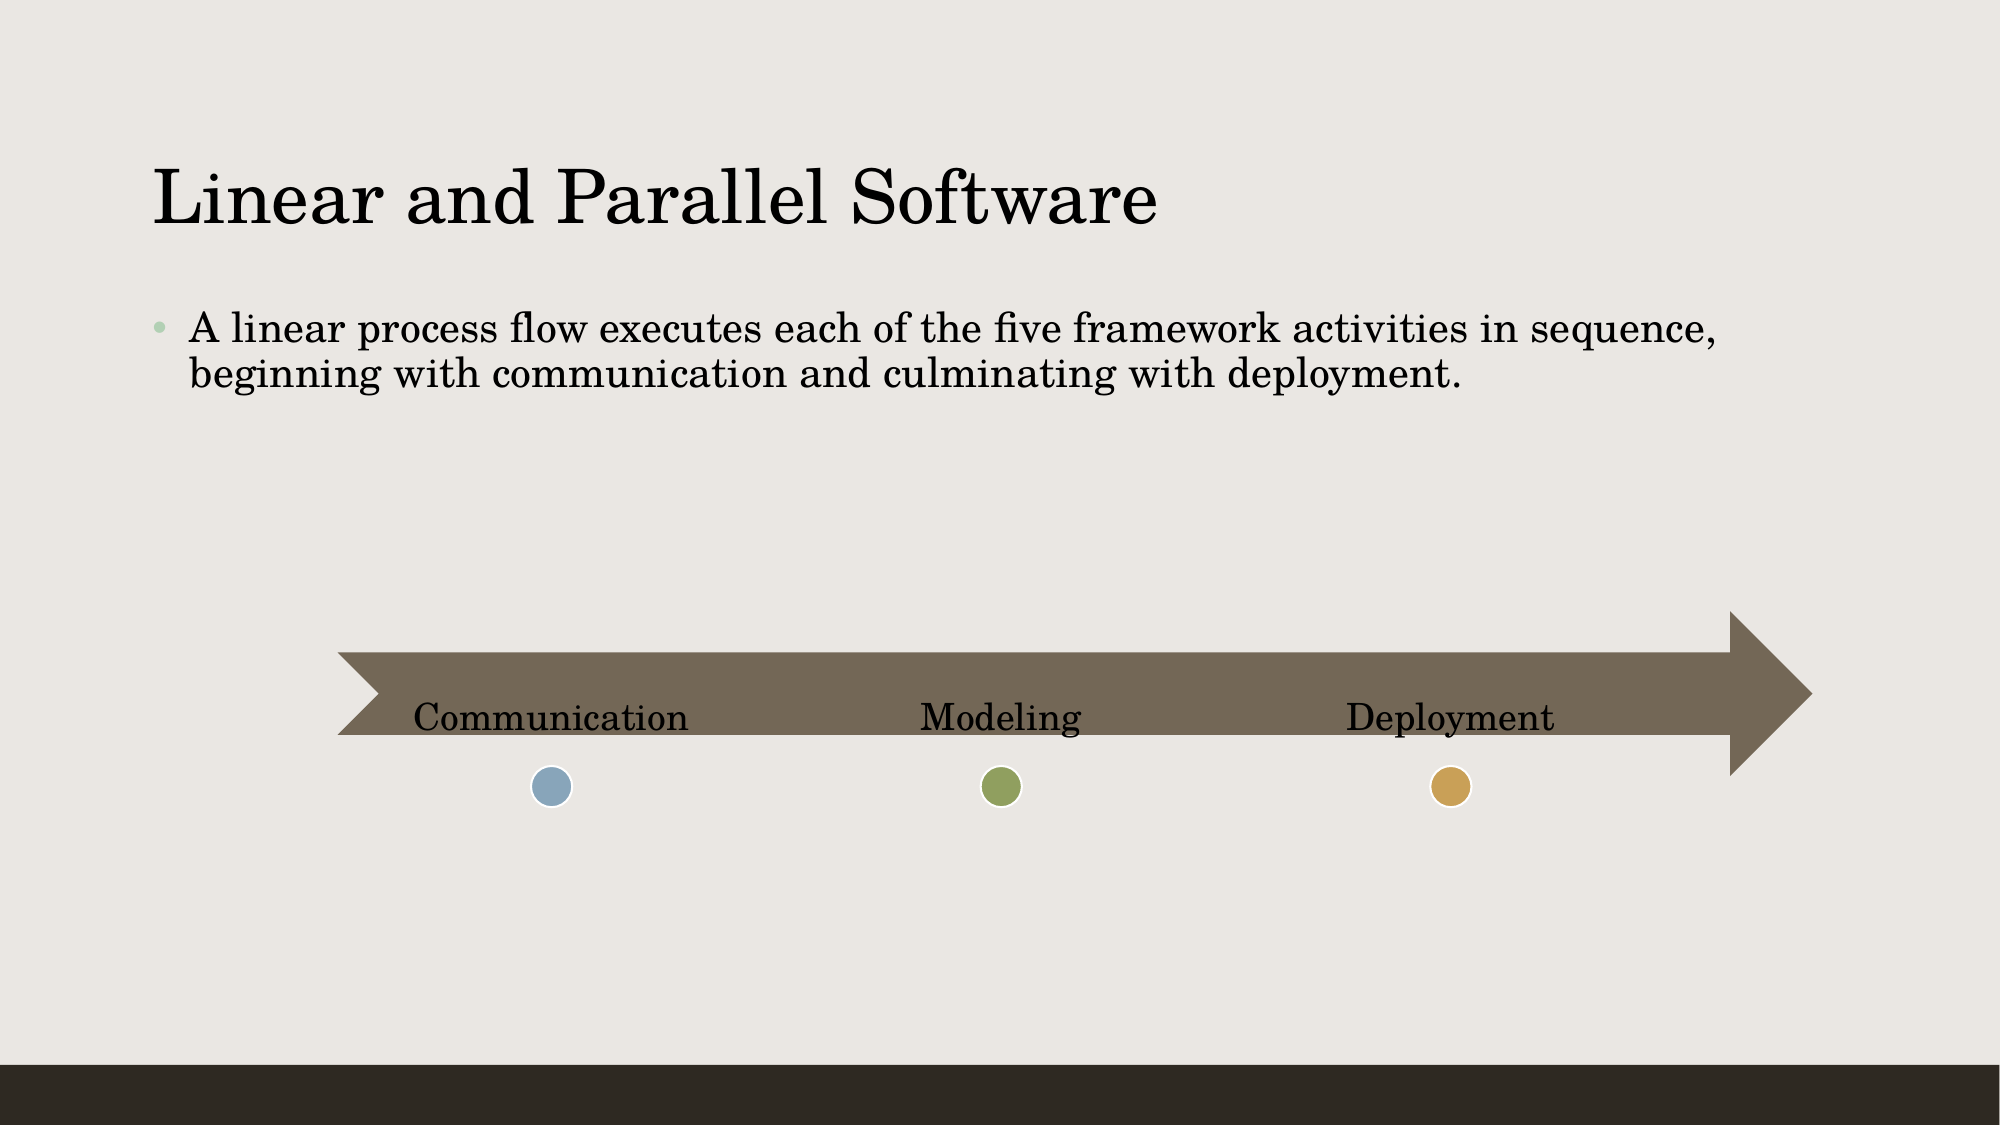

# Linear and Parallel Software
A linear process flow executes each of the five framework activities in sequence, beginning with communication and culminating with deployment.
Communication
Modeling
Deployment